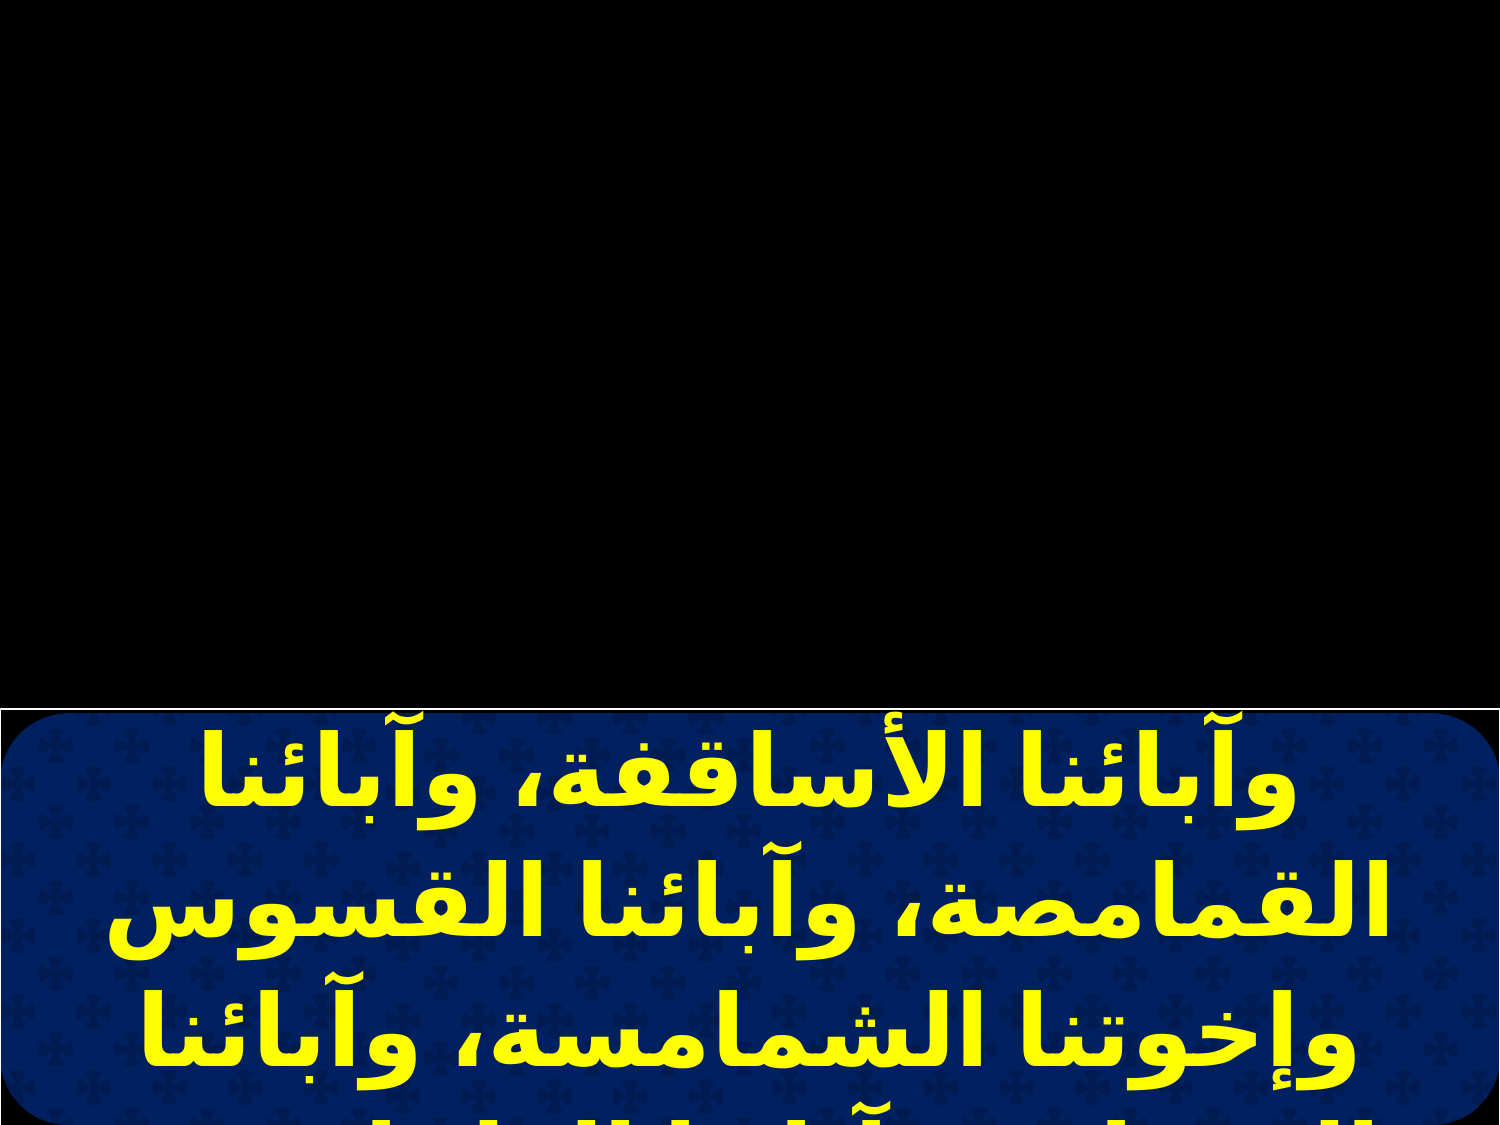

| وآبائنا الأساقفة، وآبائنا القمامصة، وآبائنا القسوس وإخوتنا الشمامسة، وآبائنا الرهبان، وآبائنا العلمانيين، وعن نياح كل المسيحيين. |
| --- |